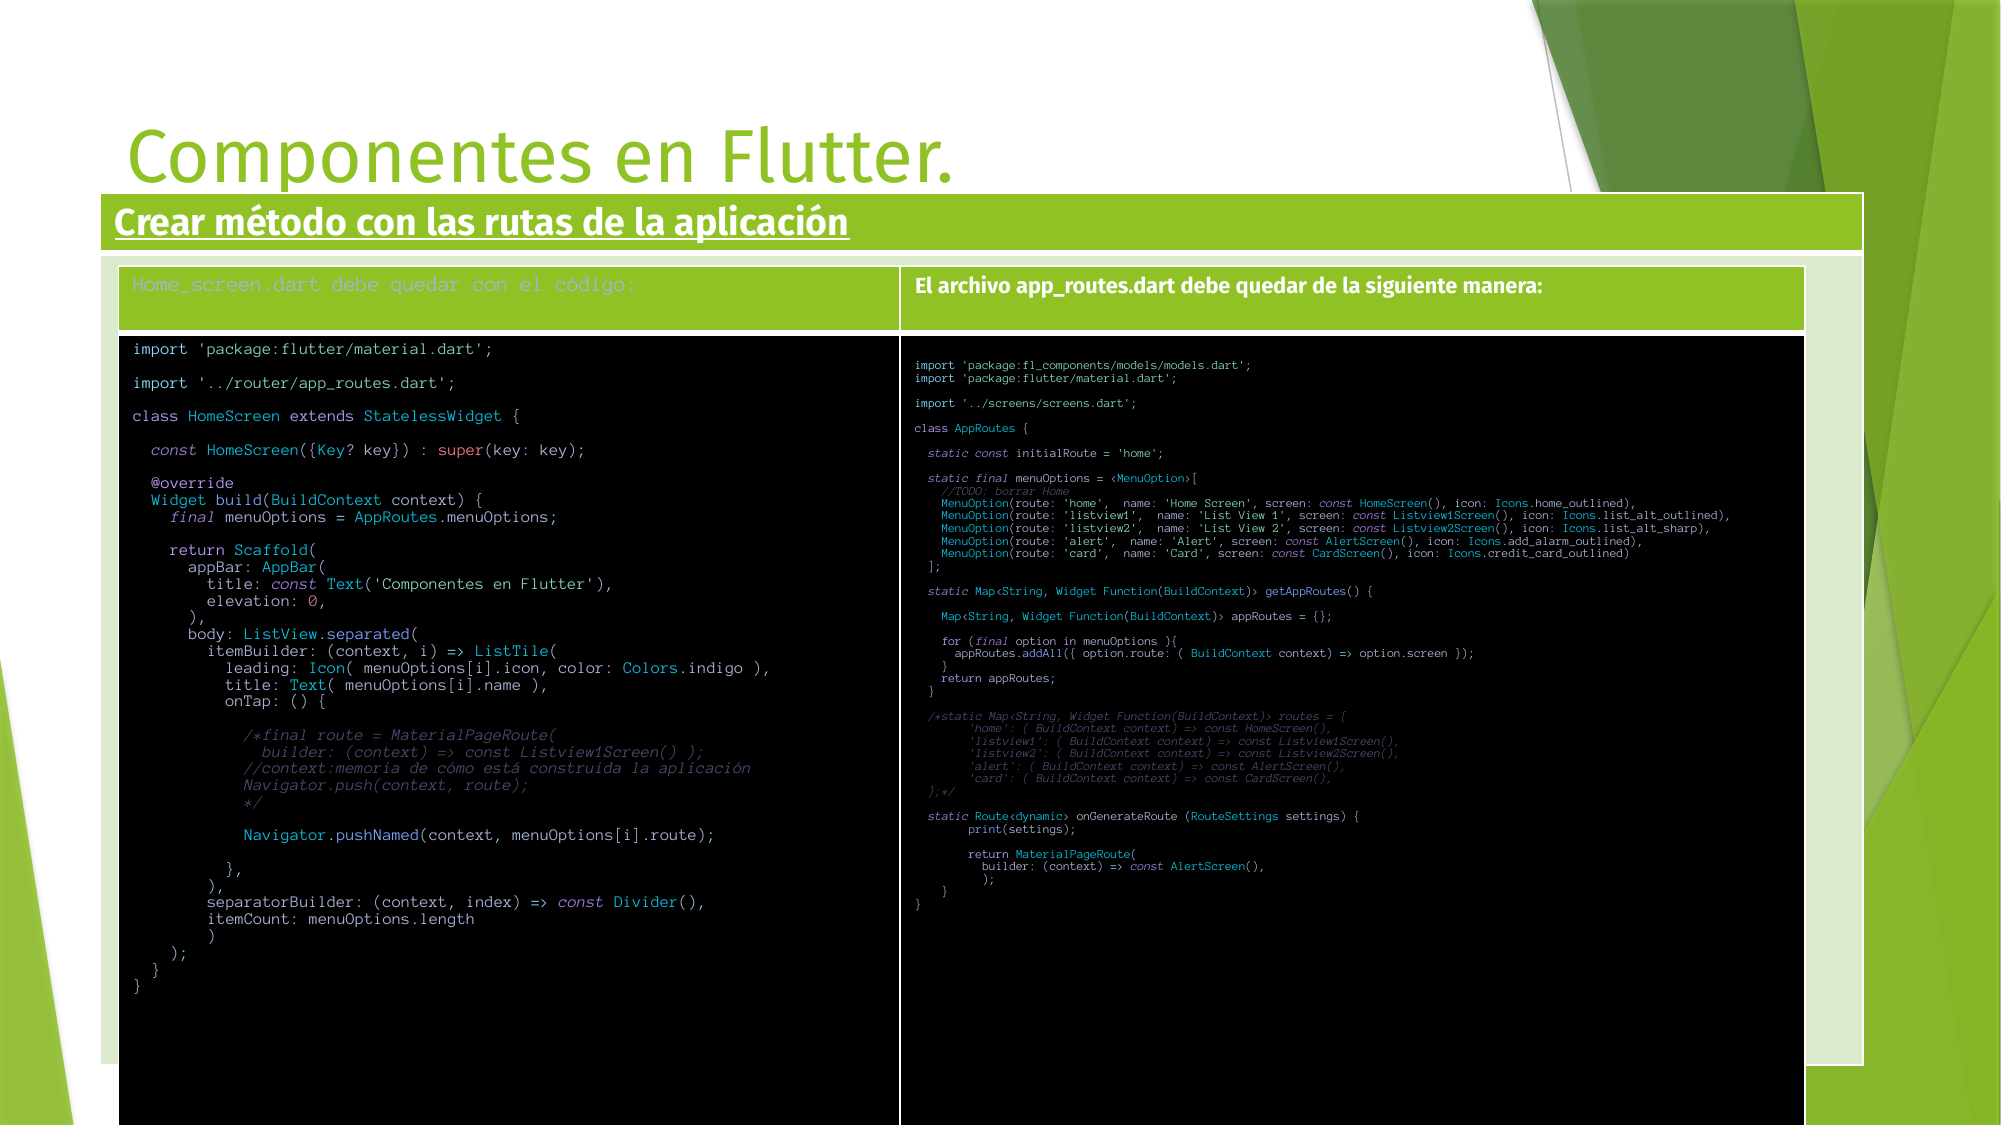

# Componentes en Flutter.
| Crear método con las rutas de la aplicación |
| --- |
|  |
| Home\_screen.dart debe quedar con el código: | El archivo app\_routes.dart debe quedar de la siguiente manera: |
| --- | --- |
| import 'package:flutter/material.dart'; import '../router/app\_routes.dart'; class HomeScreen extends StatelessWidget {       const HomeScreen({Key? key}) : super(key: key);     @override   Widget build(BuildContext context) {     final menuOptions = AppRoutes.menuOptions;     return Scaffold(       appBar: AppBar(         title: const Text('Componentes en Flutter'),         elevation: 0,       ),       body: ListView.separated(         itemBuilder: (context, i) => ListTile(           leading: Icon( menuOptions[i].icon, color: Colors.indigo ),           title: Text( menuOptions[i].name ),           onTap: () {                         /\*final route = MaterialPageRoute(               builder: (context) => const Listview1Screen() );             //context:memoria de cómo está construida la aplicación             Navigator.push(context, route);             \*/             Navigator.pushNamed(context, menuOptions[i].route);           },         ),         separatorBuilder: (context, index) => const Divider(),         itemCount: menuOptions.length         )     );   } } | import 'package:fl\_components/models/models.dart'; import 'package:flutter/material.dart'; import '../screens/screens.dart'; class AppRoutes {     static const initialRoute = 'home';   static final menuOptions = <MenuOption>[     //TODO: borrar Home     MenuOption(route: 'home',  name: 'Home Screen', screen: const HomeScreen(), icon: Icons.home\_outlined),     MenuOption(route: 'listview1',  name: 'List View 1', screen: const Listview1Screen(), icon: Icons.list\_alt\_outlined),     MenuOption(route: 'listview2',  name: 'List View 2', screen: const Listview2Screen(), icon: Icons.list\_alt\_sharp),     MenuOption(route: 'alert',  name: 'Alert', screen: const AlertScreen(), icon: Icons.add\_alarm\_outlined),     MenuOption(route: 'card',  name: 'Card', screen: const CardScreen(), icon: Icons.credit\_card\_outlined)   ];   static Map<String, Widget Function(BuildContext)> getAppRoutes() {         Map<String, Widget Function(BuildContext)> appRoutes = {};           for (final option in menuOptions ){       appRoutes.addAll({ option.route: ( BuildContext context) => option.screen });     }     return appRoutes;   }   /\*static Map<String, Widget Function(BuildContext)> routes = {         'home': ( BuildContext context) => const HomeScreen(),         'listview1': ( BuildContext context) => const Listview1Screen(),         'listview2': ( BuildContext context) => const Listview2Screen(),         'alert': ( BuildContext context) => const AlertScreen(),         'card': ( BuildContext context) => const CardScreen(),   };\*/   static Route<dynamic> onGenerateRoute (RouteSettings settings) {         print(settings);         return MaterialPageRoute(           builder: (context) => const AlertScreen(),           );     } } |